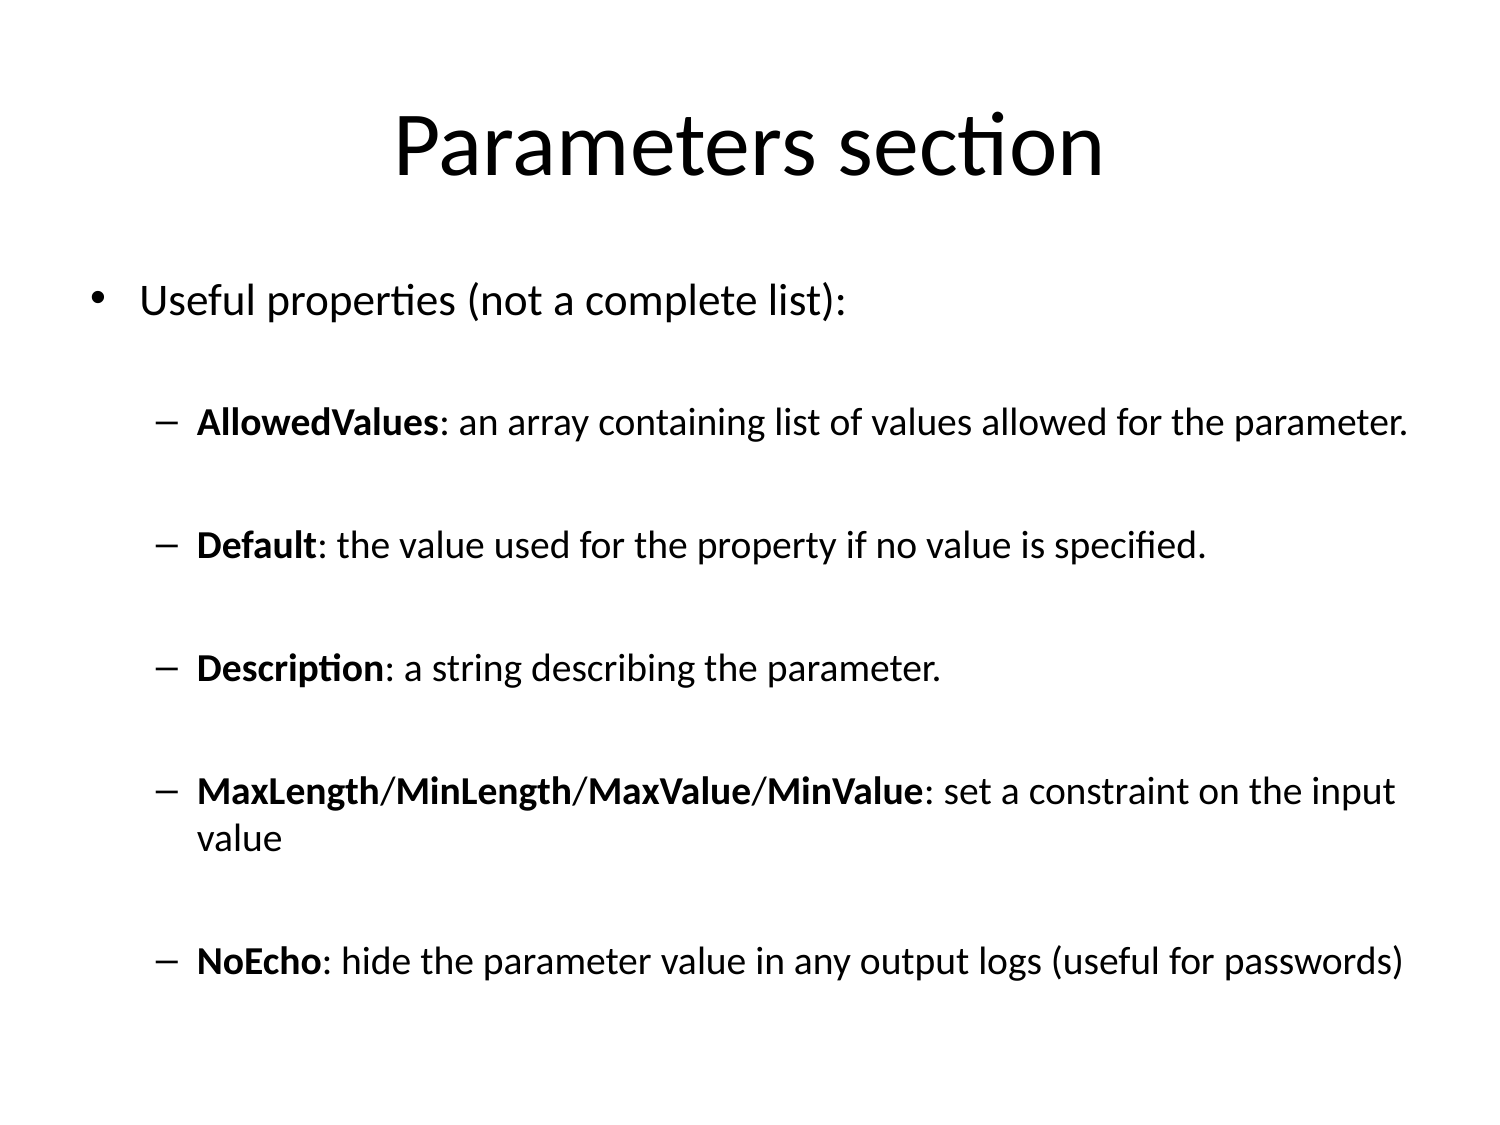

# Parameters section
Useful properties (not a complete list):

AllowedValues: an array containing list of values allowed for the parameter.

Default: the value used for the property if no value is specified.

Description: a string describing the parameter.

MaxLength/MinLength/MaxValue/MinValue: set a constraint on the input value

NoEcho: hide the parameter value in any output logs (useful for passwords)